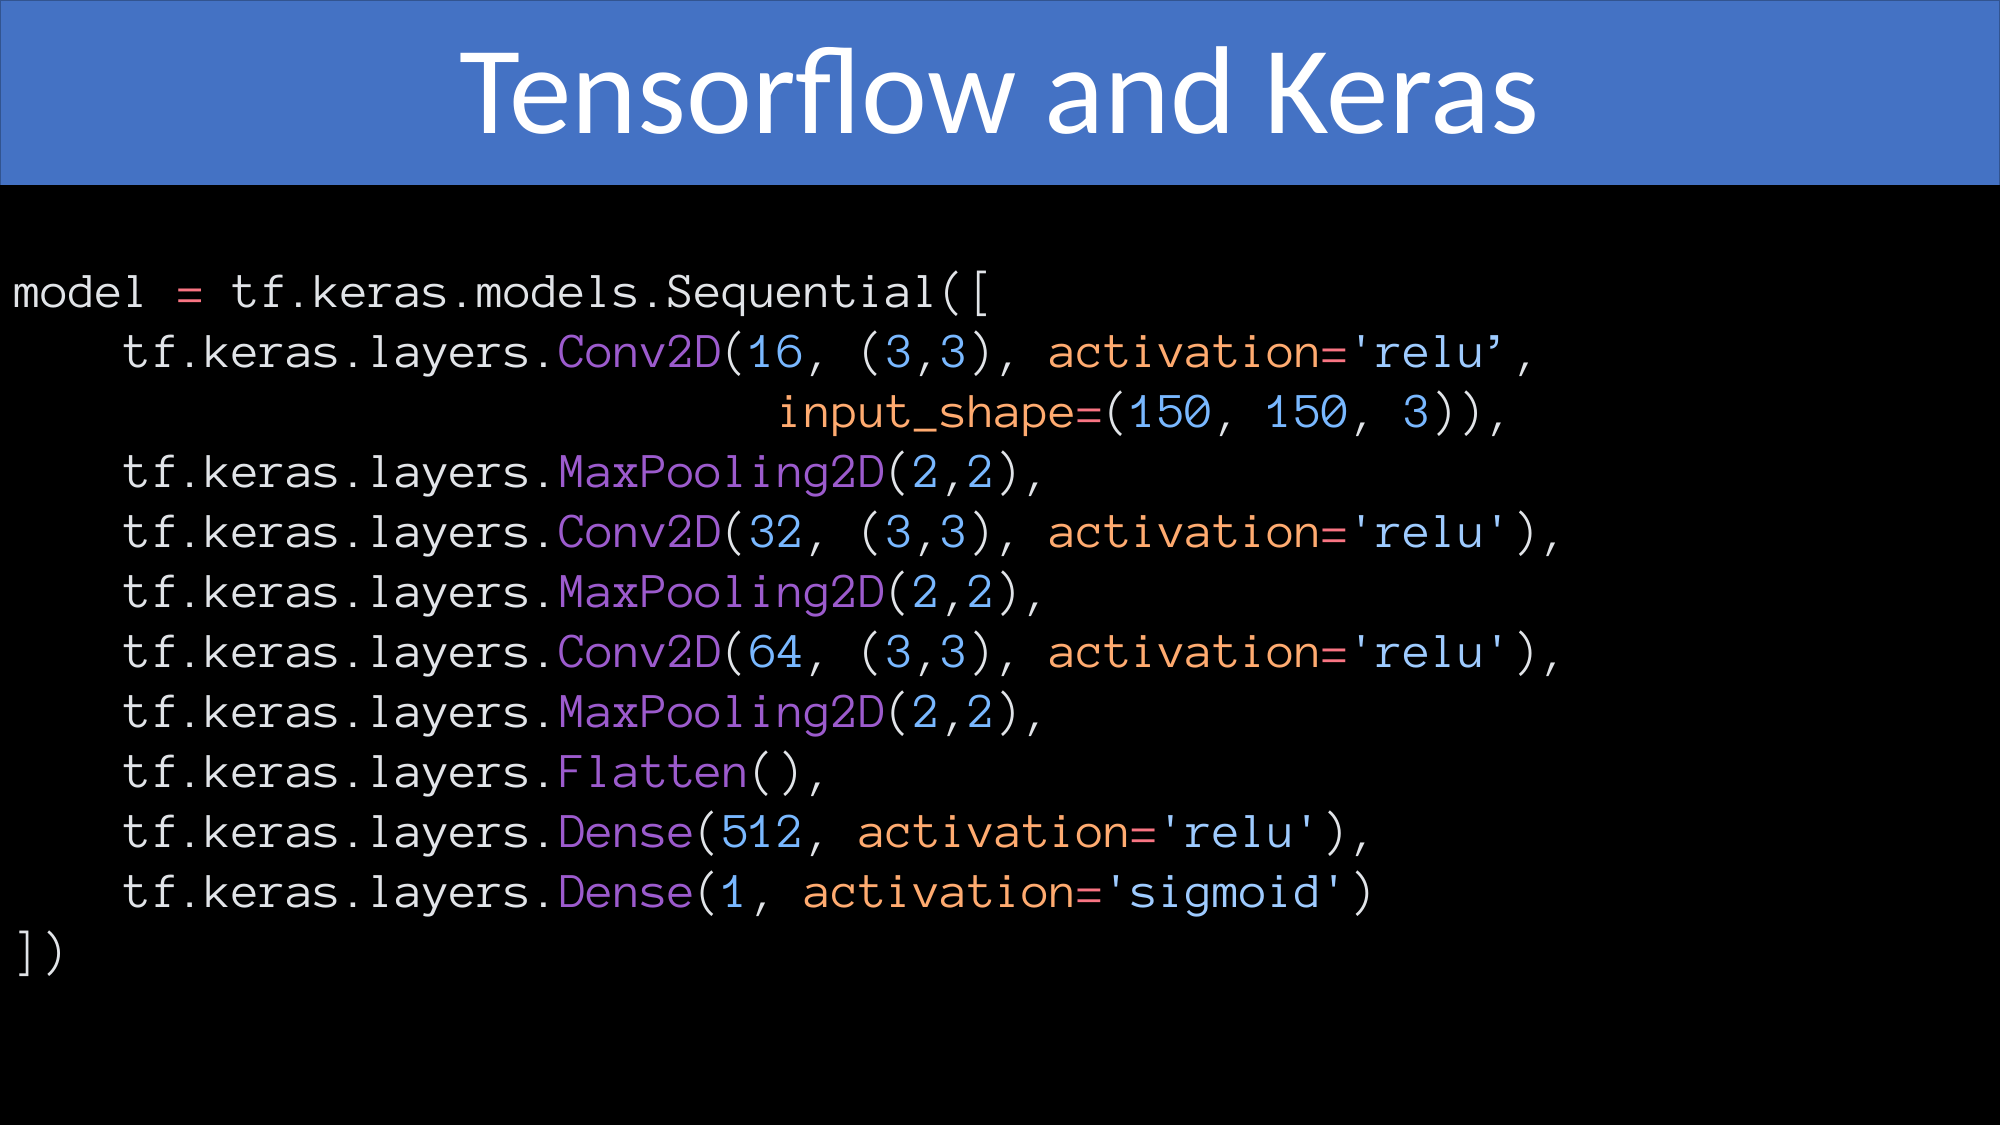

Tensorflow and Keras

model = tf.keras.models.Sequential([
    tf.keras.layers.Conv2D(16, (3,3), activation='relu’,
                            input_shape=(150, 150, 3)),
    tf.keras.layers.MaxPooling2D(2,2),
    tf.keras.layers.Conv2D(32, (3,3), activation='relu'),
    tf.keras.layers.MaxPooling2D(2,2),
    tf.keras.layers.Conv2D(64, (3,3), activation='relu'),
    tf.keras.layers.MaxPooling2D(2,2),
    tf.keras.layers.Flatten(),
    tf.keras.layers.Dense(512, activation='relu'),
    tf.keras.layers.Dense(1, activation='sigmoid')
])